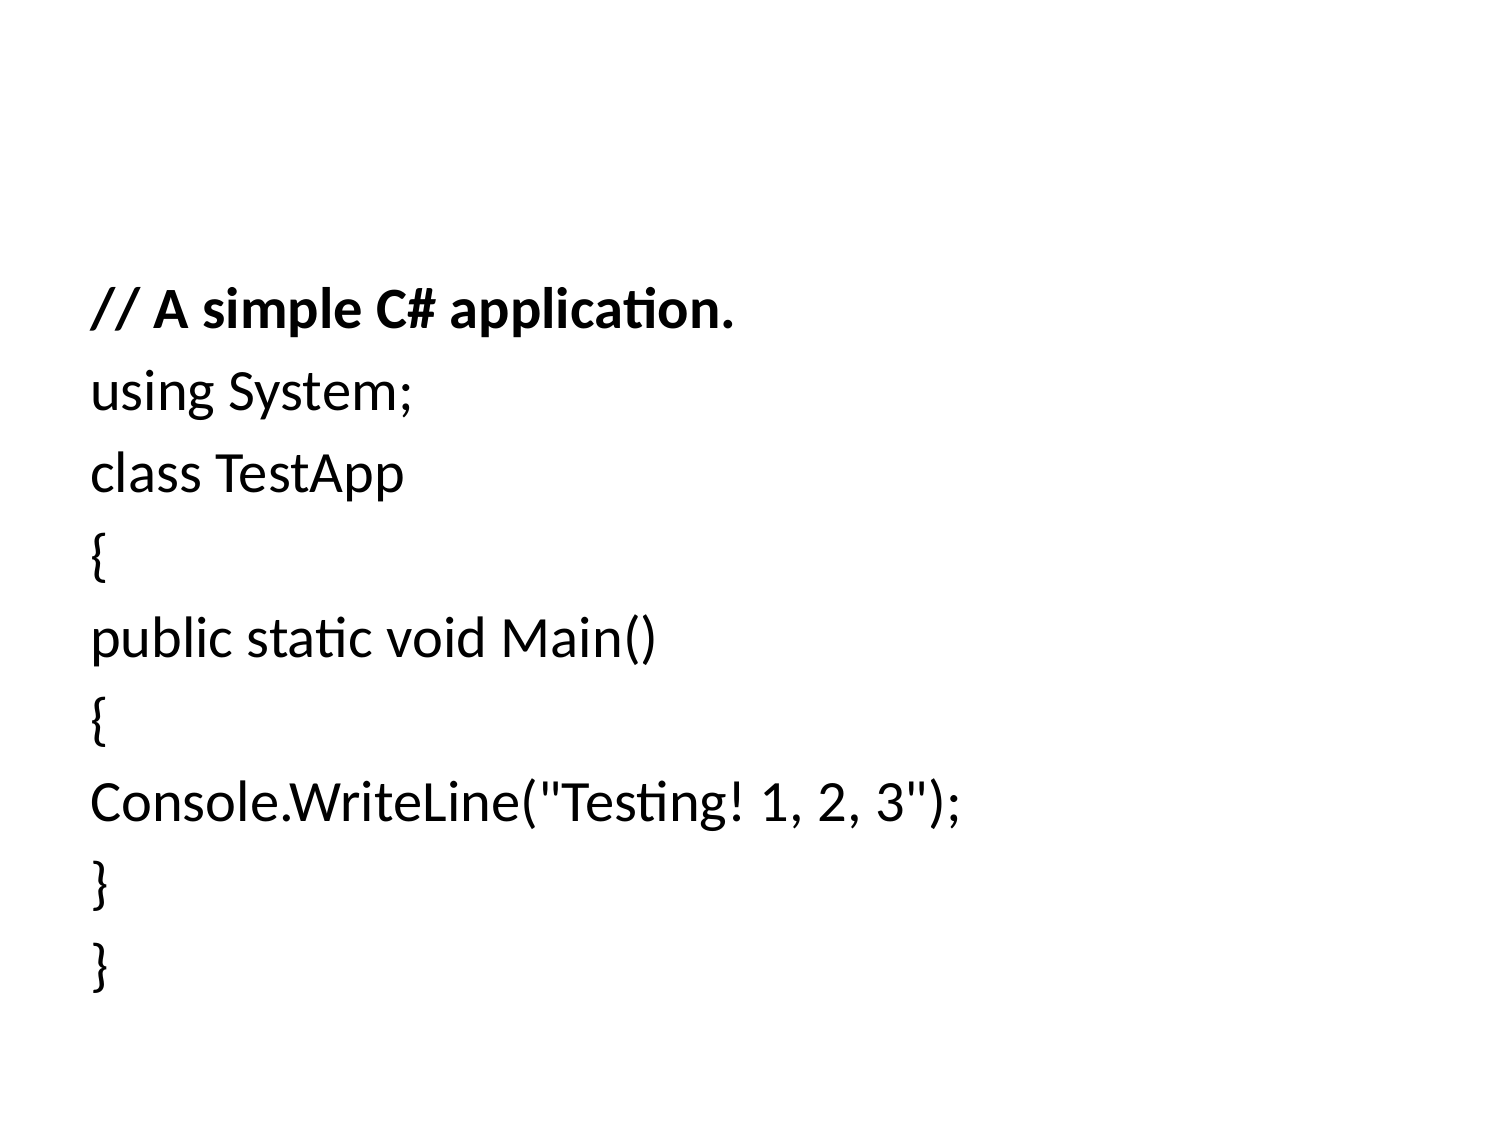

#
// A simple C# application.
using System;
class TestApp
{
public static void Main()
{
Console.WriteLine("Testing! 1, 2, 3");
}
}